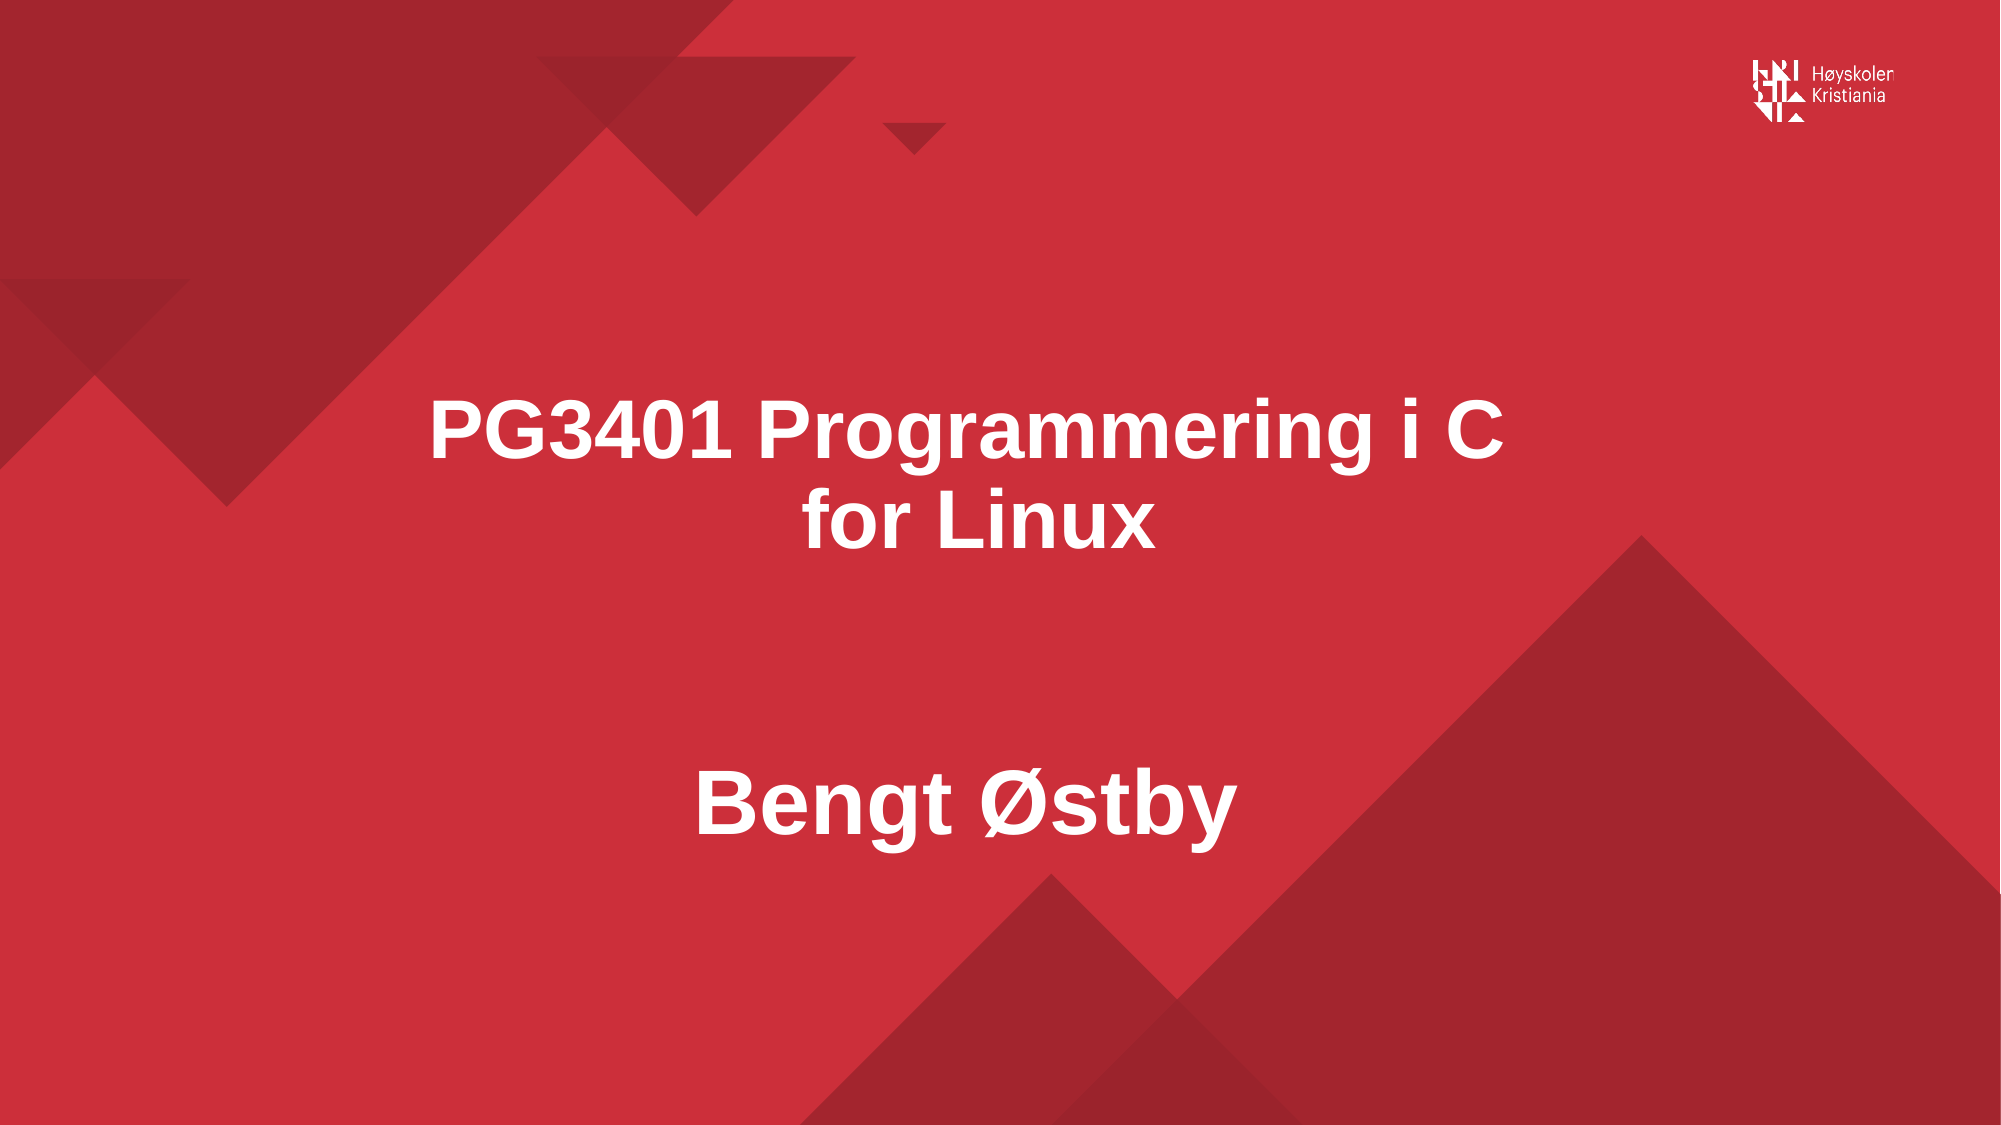

# PG3401 Programmering i C for Linux Bengt Østby